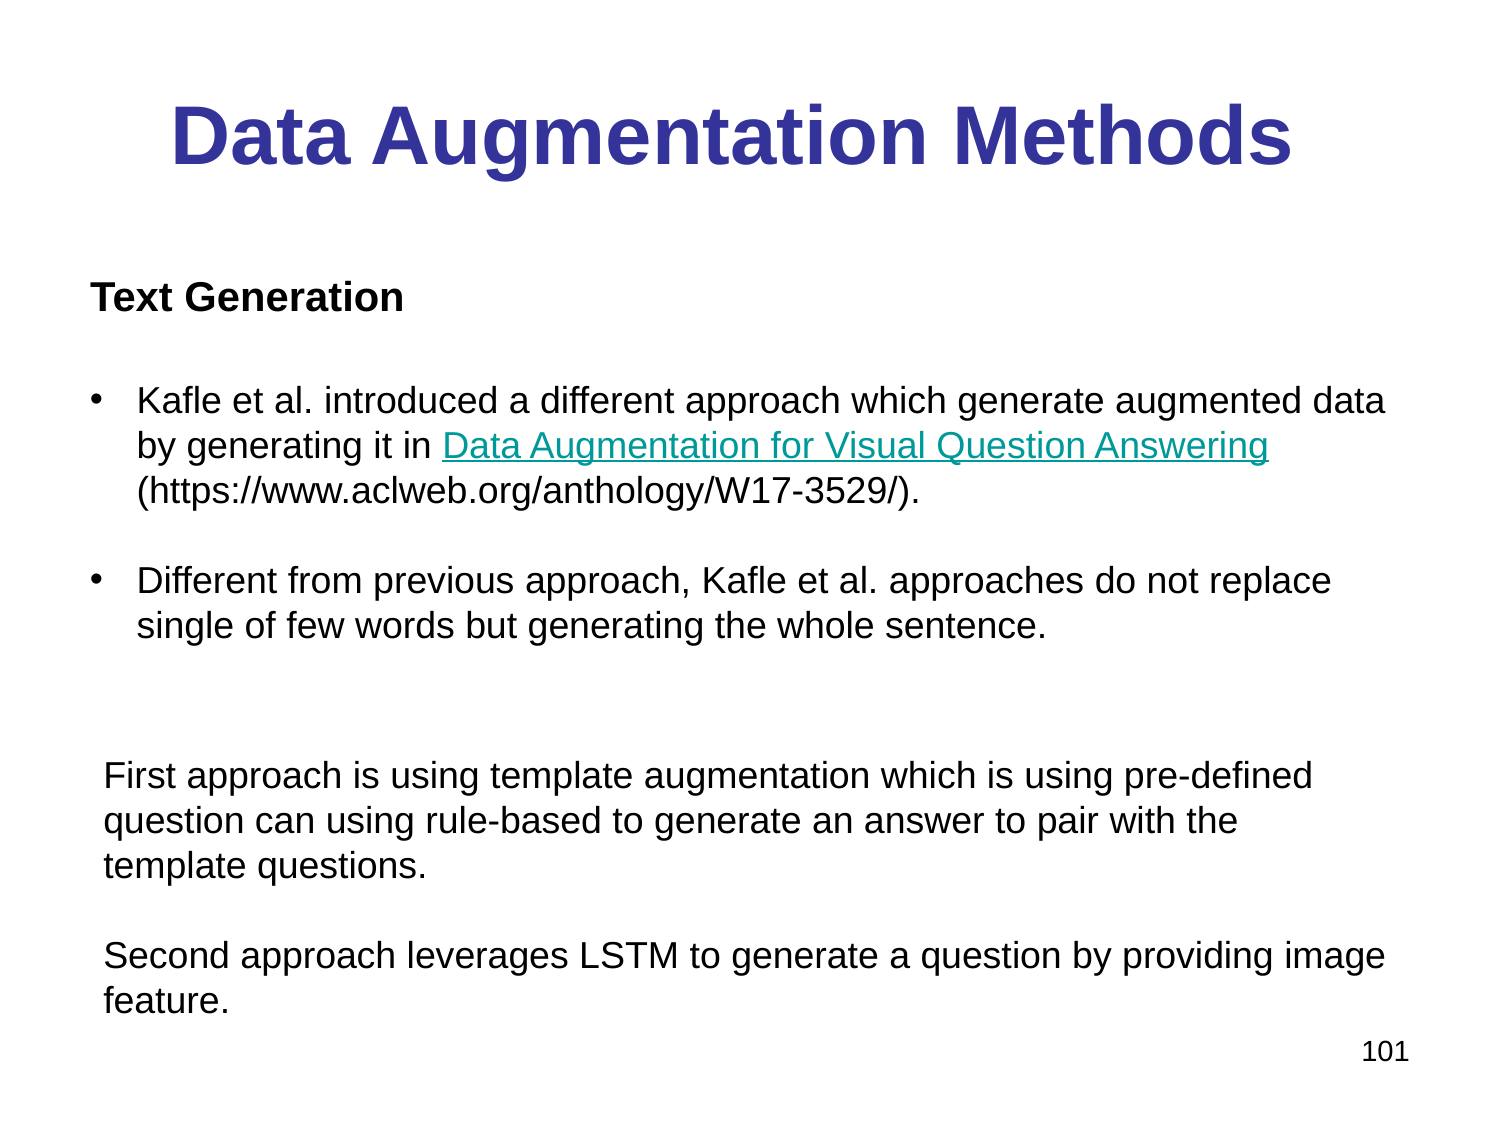

# Data Augmentation Methods

Text Generation

Kafle et al. introduced a different approach which generate augmented data by generating it in Data Augmentation for Visual Question Answering (https://www.aclweb.org/anthology/W17-3529/).

Different from previous approach, Kafle et al. approaches do not replace single of few words but generating the whole sentence.
First approach is using template augmentation which is using pre-defined question can using rule-based to generate an answer to pair with the template questions.

Second approach leverages LSTM to generate a question by providing image feature.
101